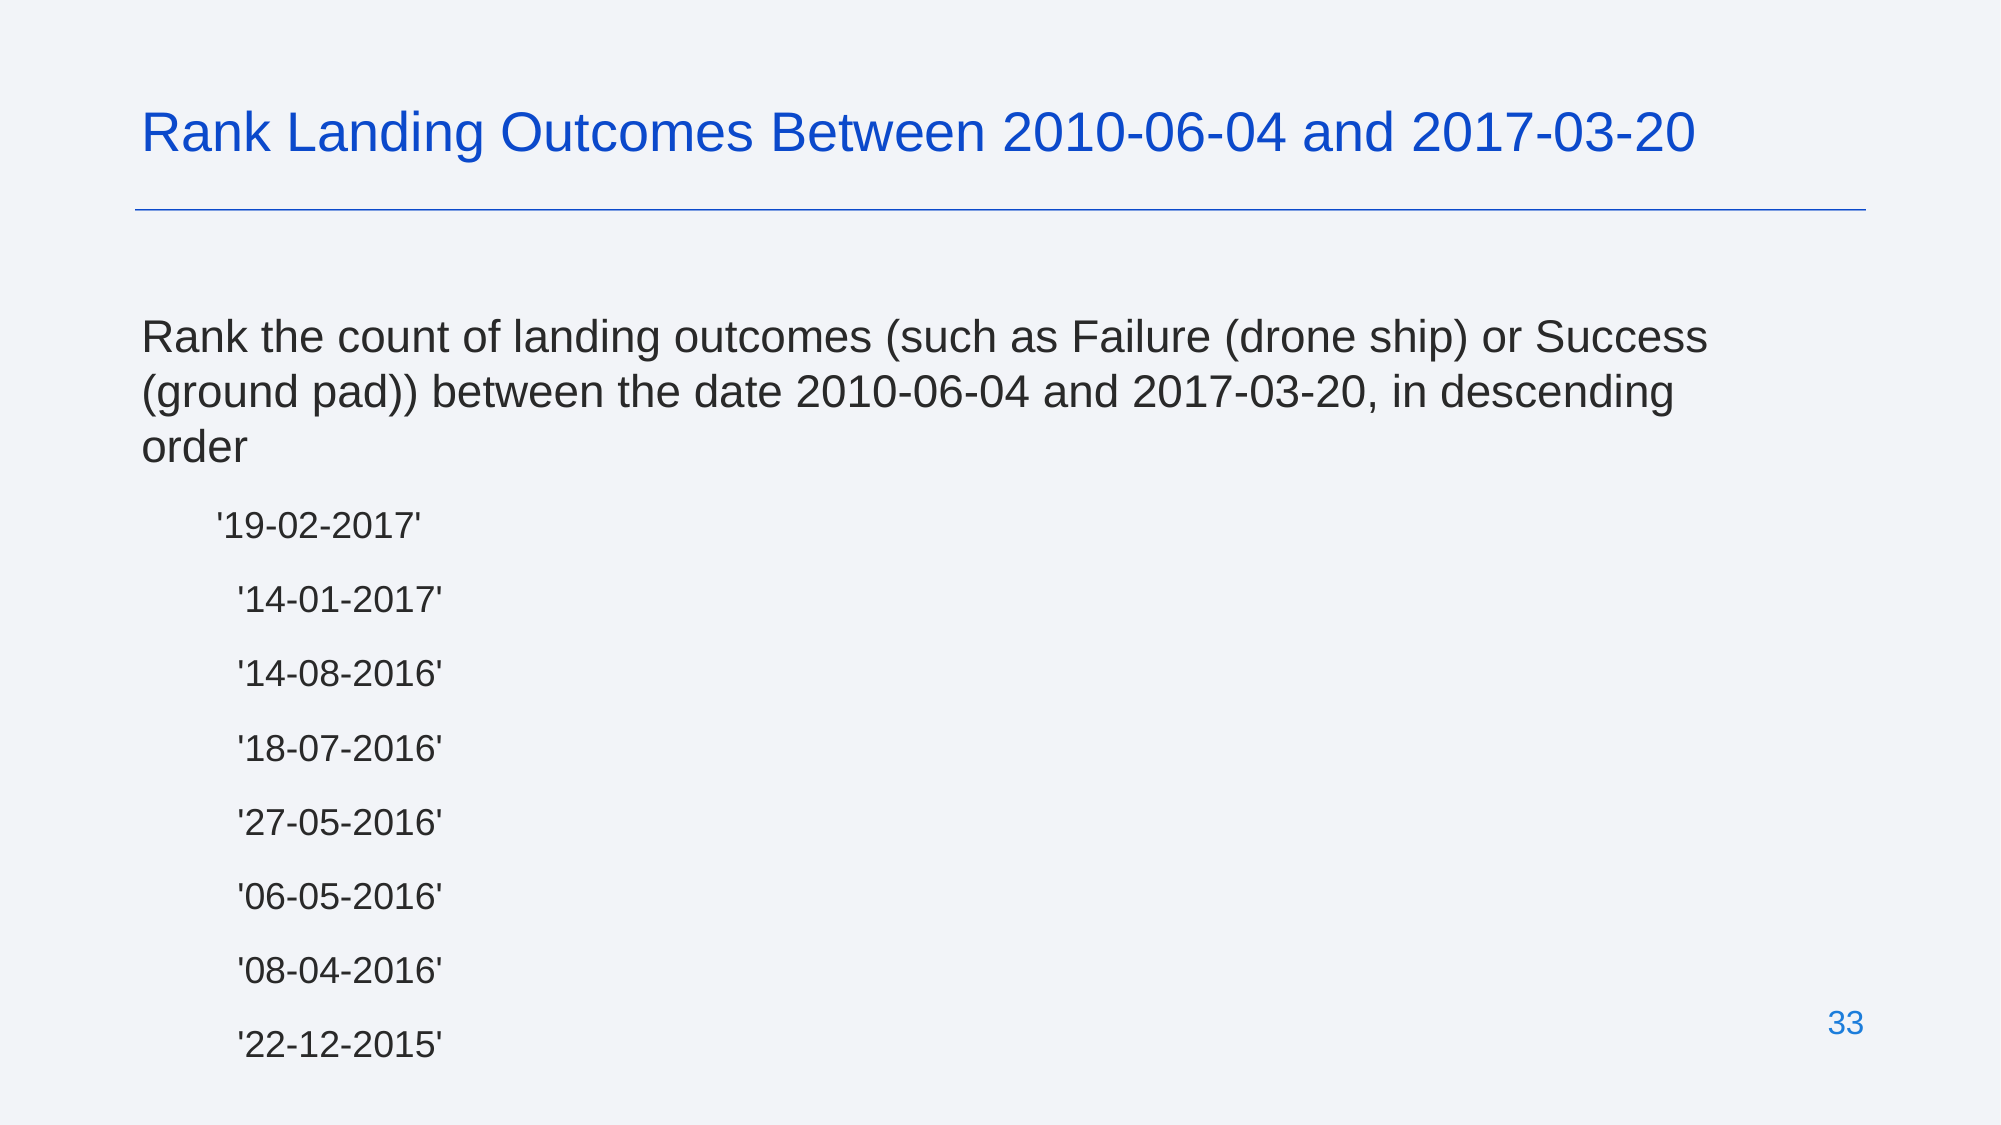

Rank Landing Outcomes Between 2010-06-04 and 2017-03-20
Rank the count of landing outcomes (such as Failure (drone ship) or Success (ground pad)) between the date 2010-06-04 and 2017-03-20, in descending order
'19-02-2017'
  '14-01-2017'
  '14-08-2016'
  '18-07-2016'
  '27-05-2016'
  '06-05-2016'
  '08-04-2016'
  '22-12-2015'
33